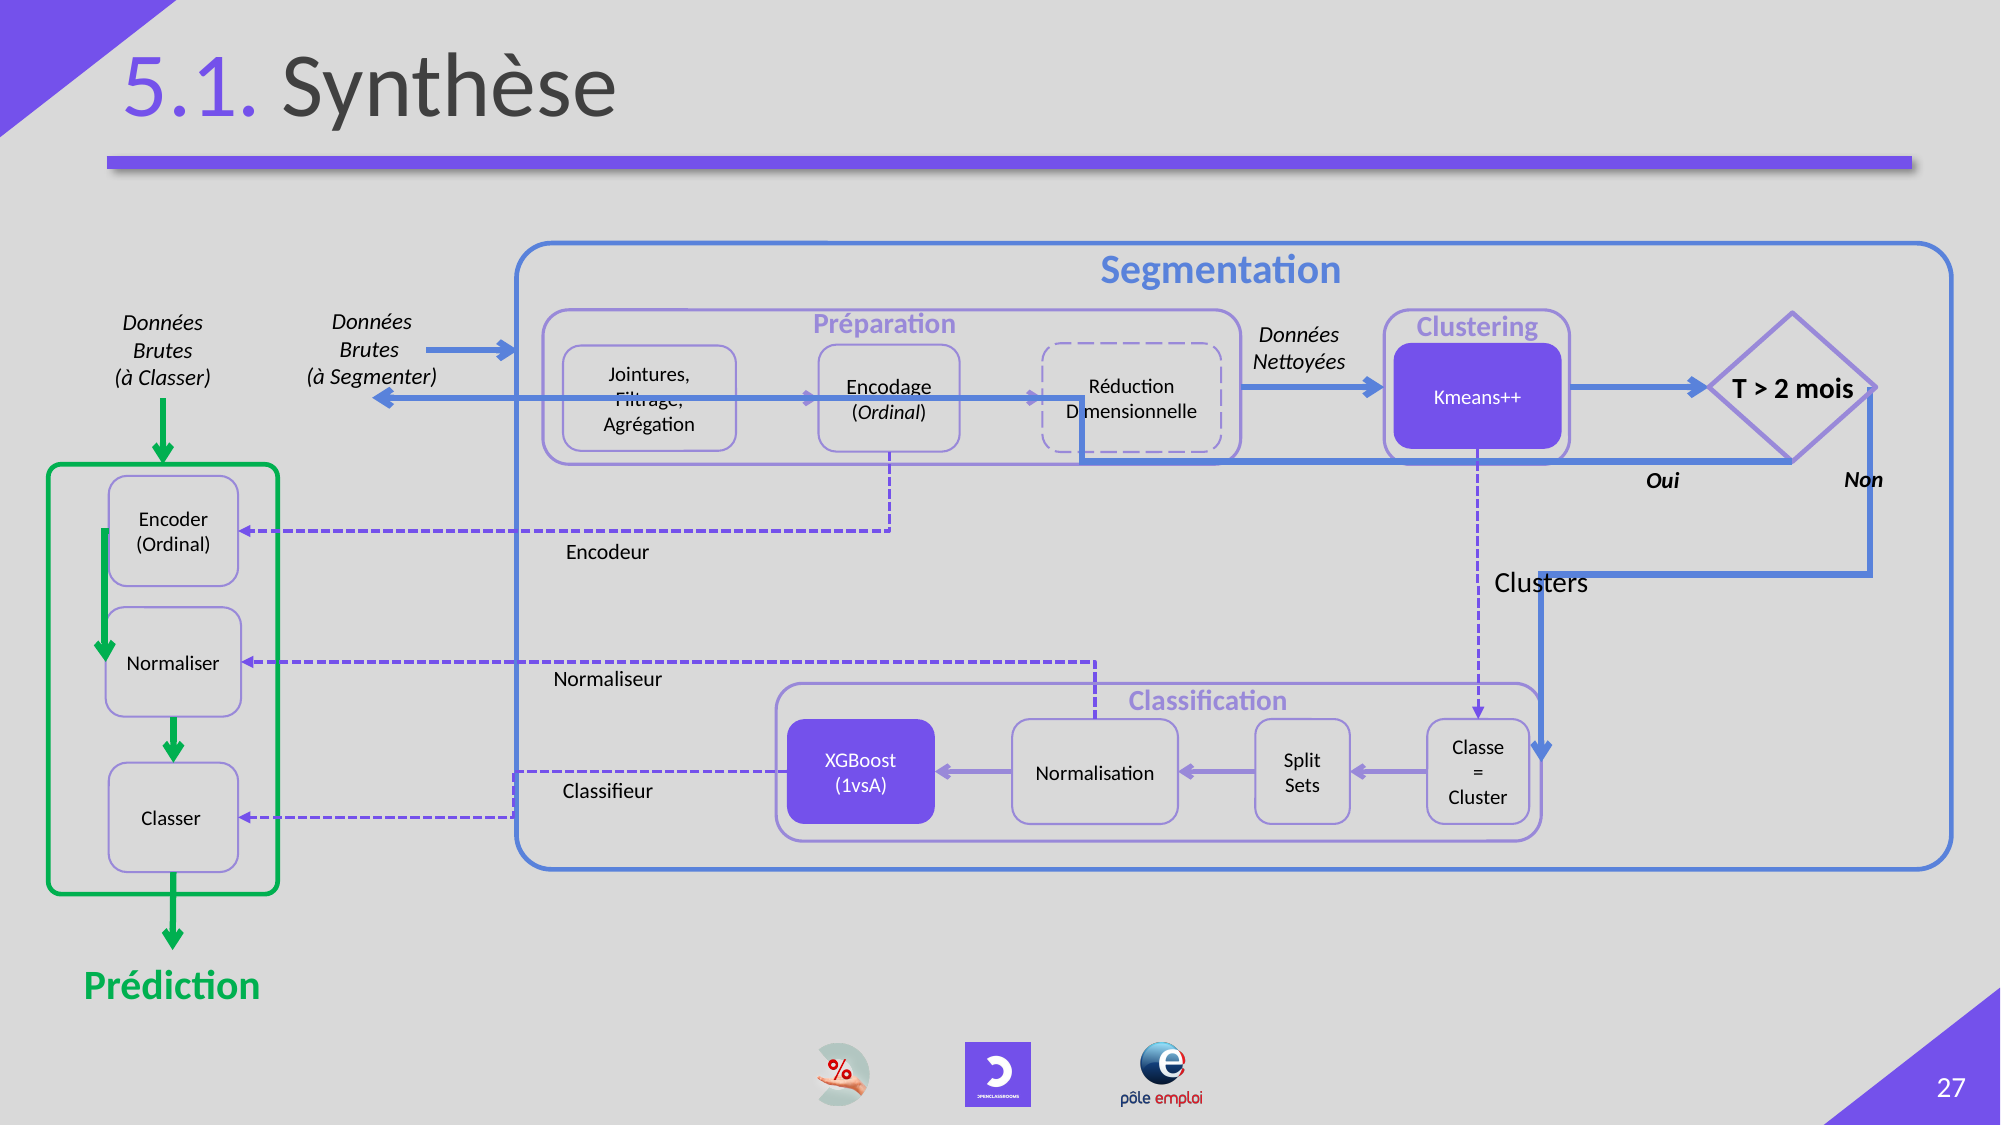

# 5.1. Synthèse
Segmentation

Préparation
Données
Brutes
(à Segmenter)
Clustering

Données Nettoyées

T > 2 mois
Kmeans++
Réduction Dimensionnelle
Encodage
(Ordinal)
Jointures,
Filtrage,
Agrégation
Non
Oui
Clusters
Classification

Split Sets
Classe = Cluster
XGBoost (1vsA)
Normalisation
Données
Brutes
(à Classer)

Encoder
(Ordinal)
Encodeur
Normaliser
Normaliseur
Classer
Classifieur
Prédiction
27